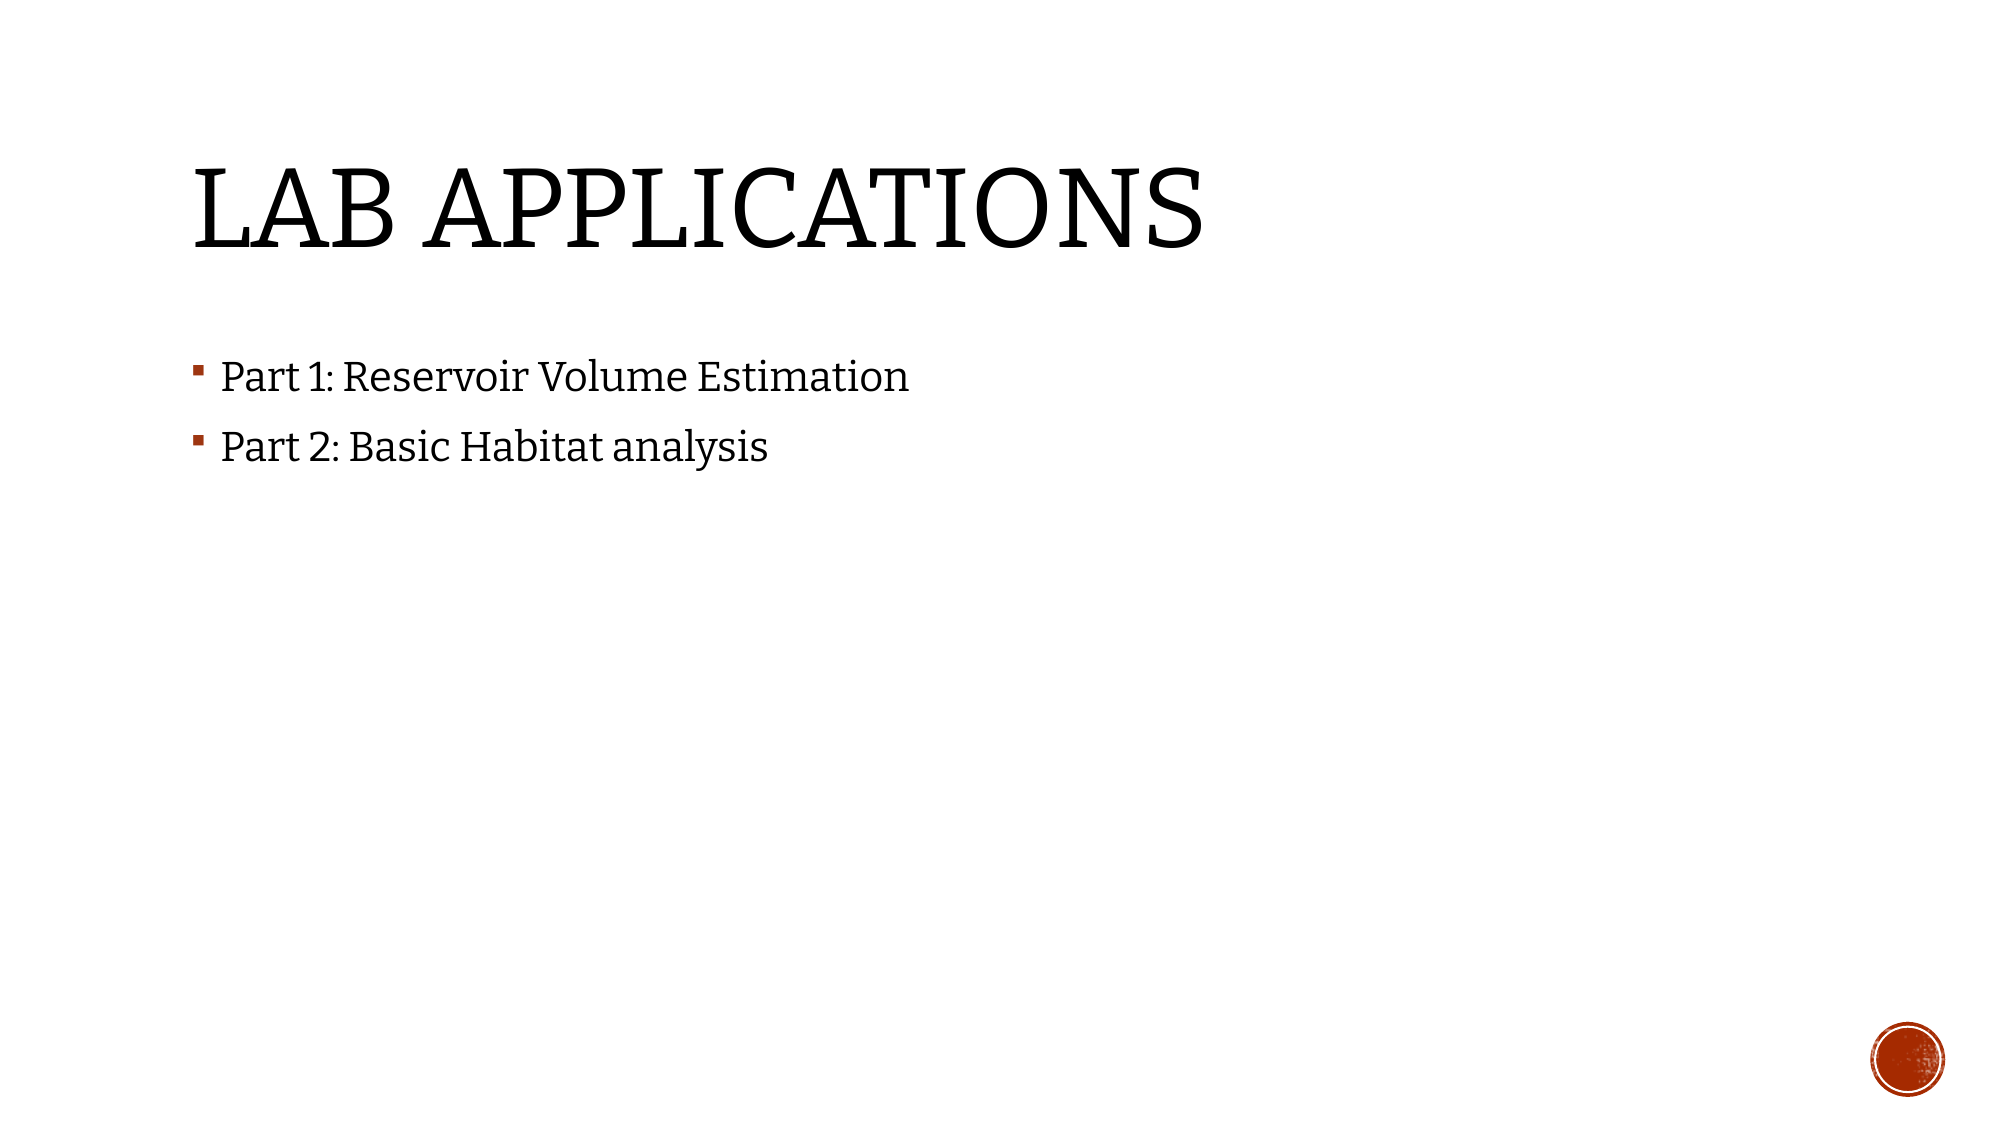

# Lab applications
Part 1: Reservoir Volume Estimation
Part 2: Basic Habitat analysis